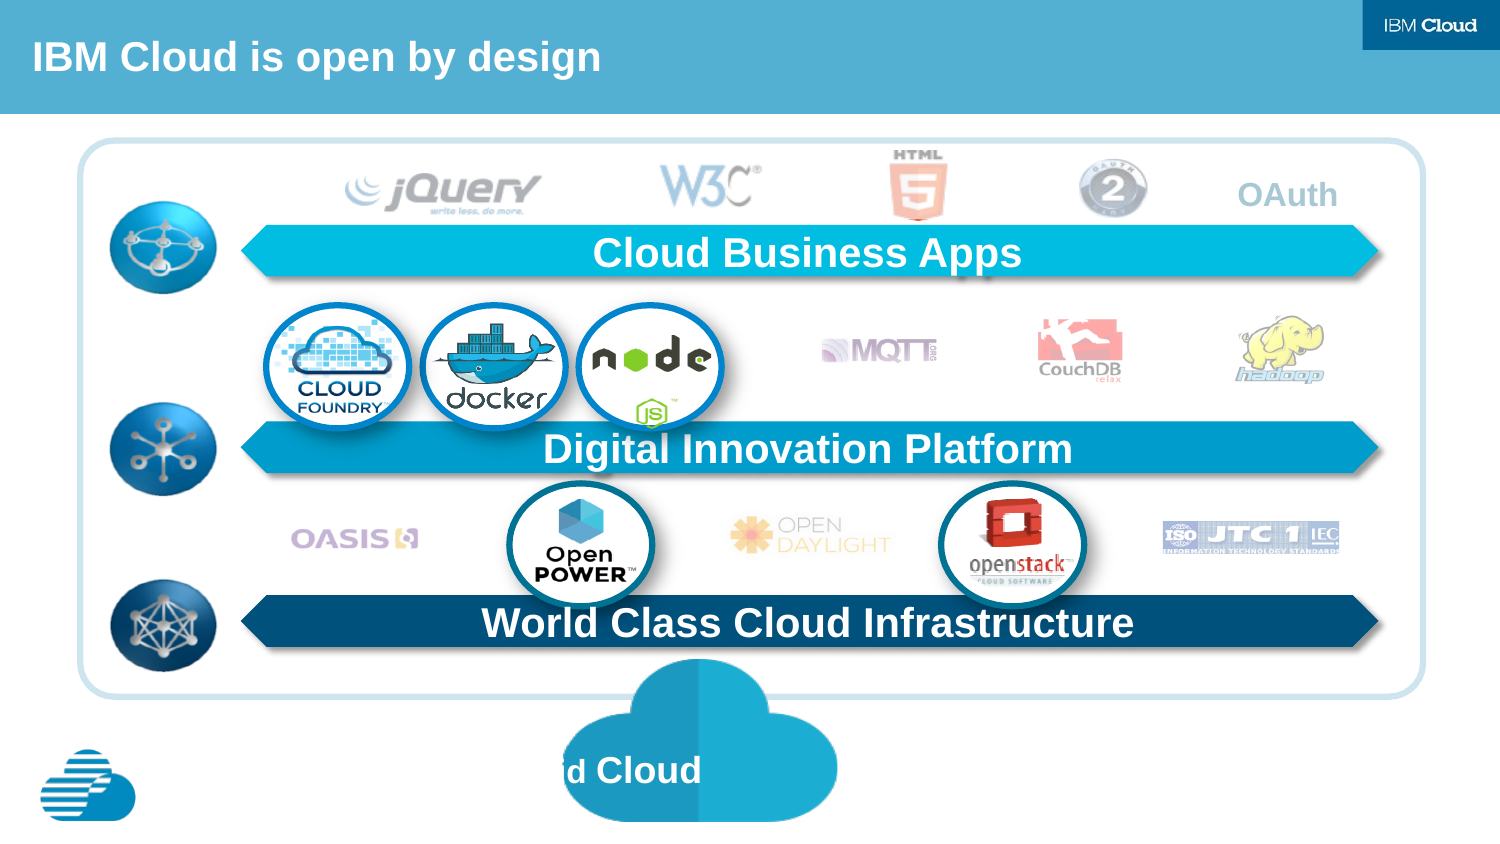

IBM Cloud is open by design

OAuth

Cloud Business Apps

Digital Innovation Platform

World Class Cloud Infrastructure

Hybrid Cloud